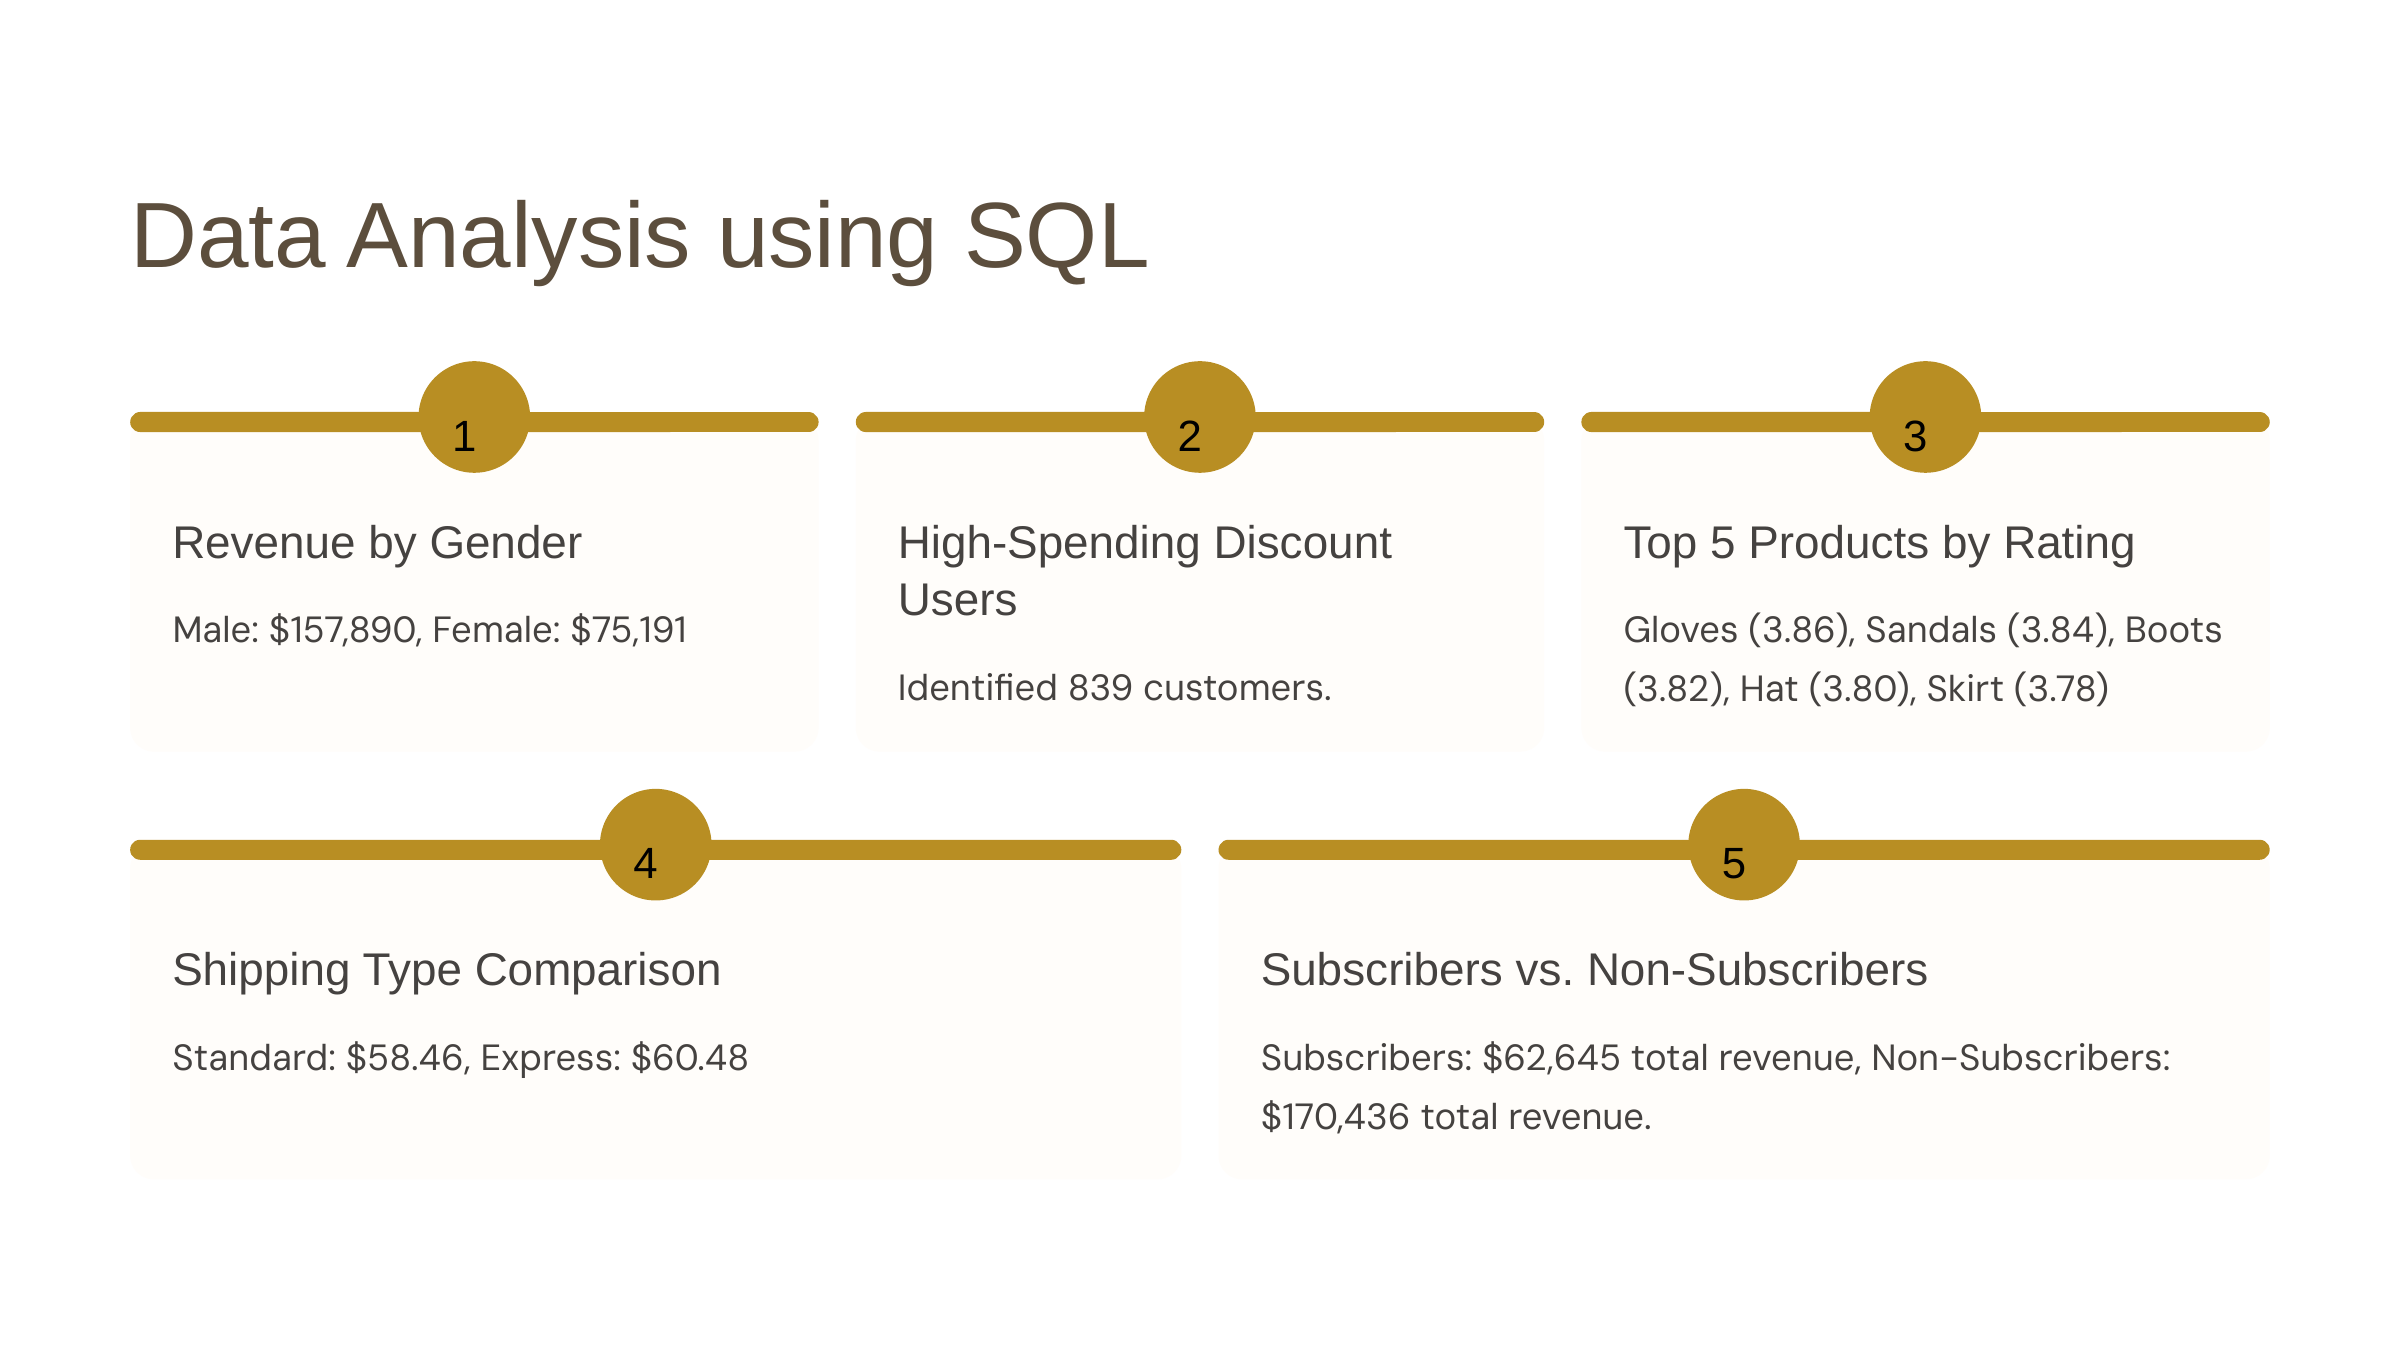

Data Analysis using SQL

1
2
3

Revenue by Gender
High-Spending Discount Users
Top 5 Products by Rating
Male: $157,890, Female: $75,191
Gloves (3.86), Sandals (3.84), Boots (3.82), Hat (3.80), Skirt (3.78)
Identified 839 customers.

4
5

Shipping Type Comparison
Subscribers vs. Non-Subscribers
Standard: $58.46, Express: $60.48
Subscribers: $62,645 total revenue, Non-Subscribers: $170,436 total revenue.